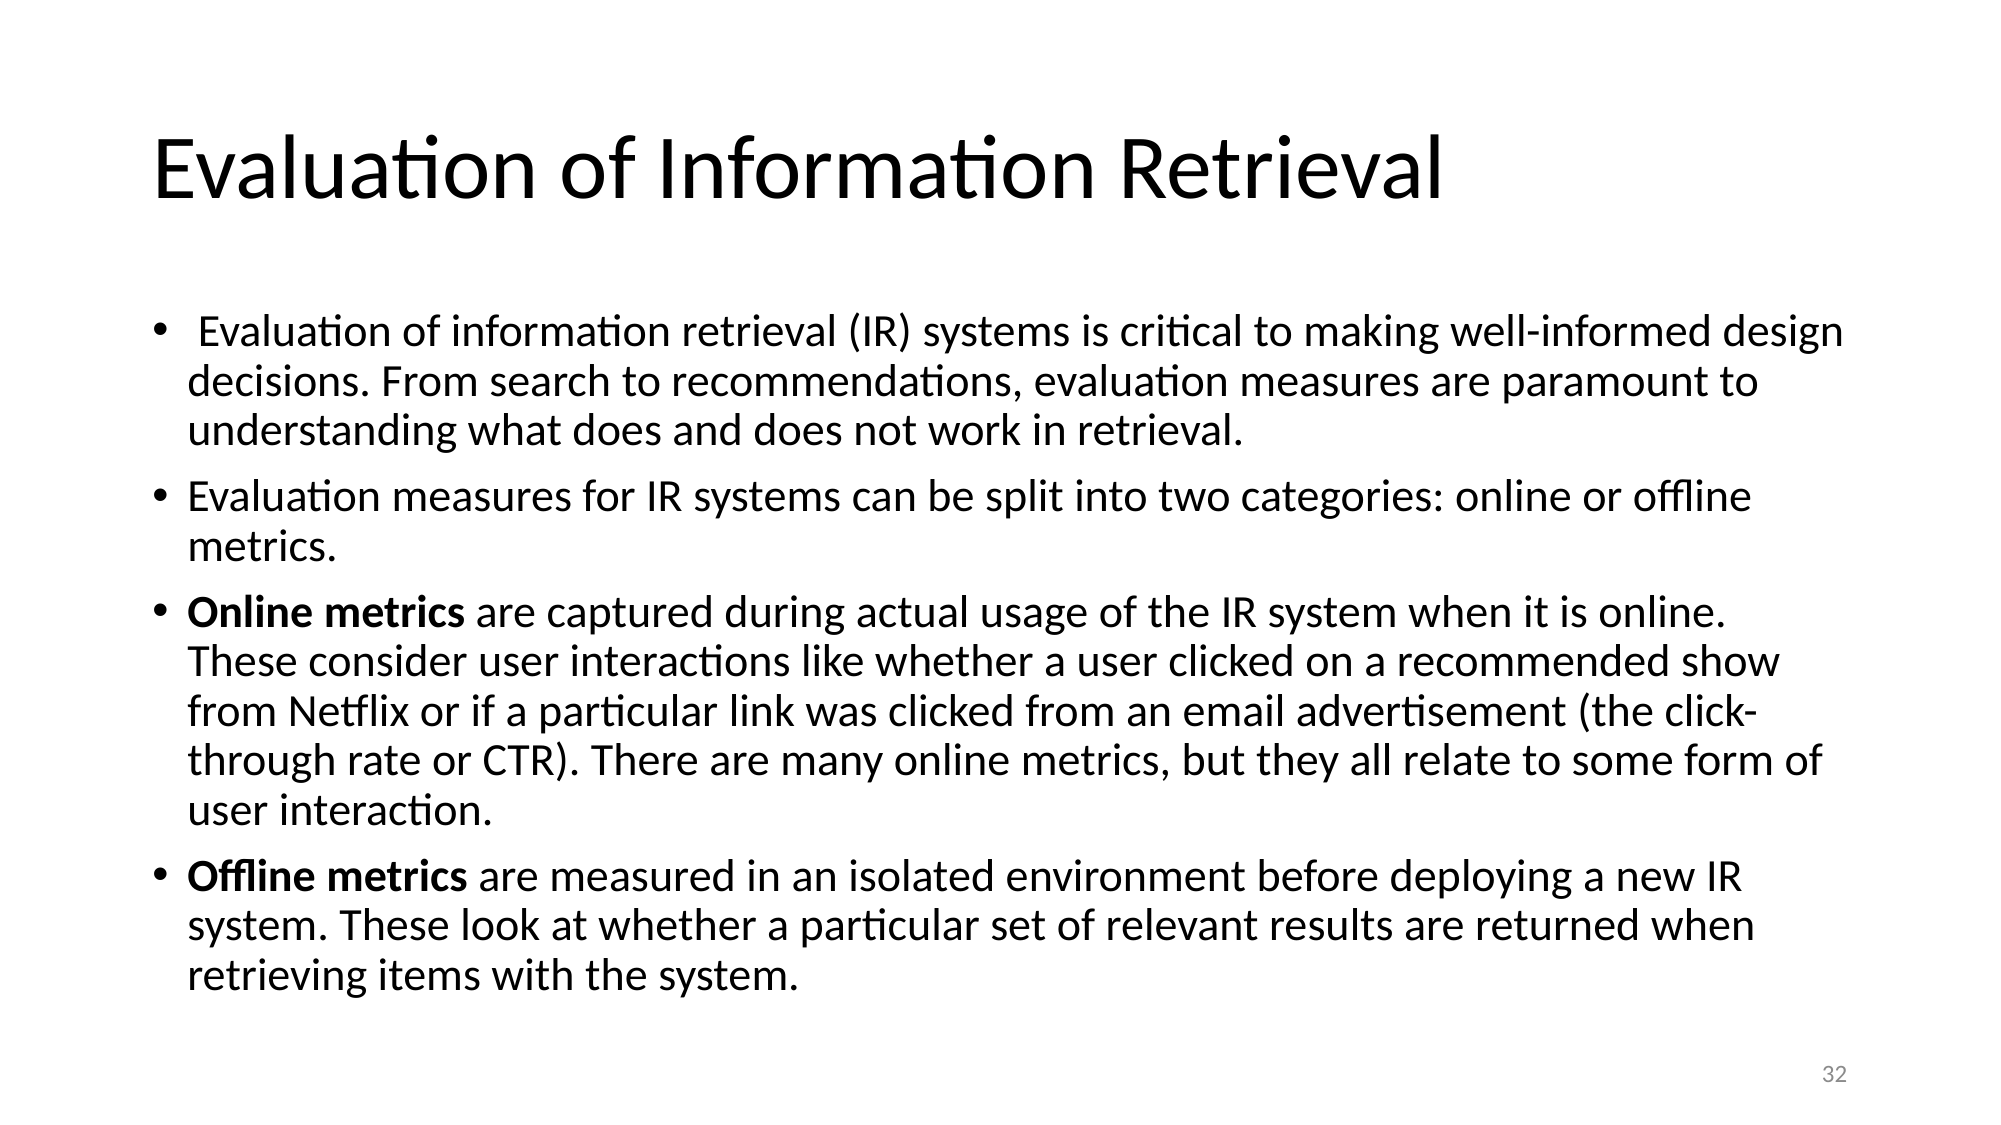

# Evaluation of Information Retrieval
 Evaluation of information retrieval (IR) systems is critical to making well-informed design decisions. From search to recommendations, evaluation measures are paramount to understanding what does and does not work in retrieval.
Evaluation measures for IR systems can be split into two categories: online or offline metrics.
Online metrics are captured during actual usage of the IR system when it is online. These consider user interactions like whether a user clicked on a recommended show from Netflix or if a particular link was clicked from an email advertisement (the click-through rate or CTR). There are many online metrics, but they all relate to some form of user interaction.
Offline metrics are measured in an isolated environment before deploying a new IR system. These look at whether a particular set of relevant results are returned when retrieving items with the system.

32